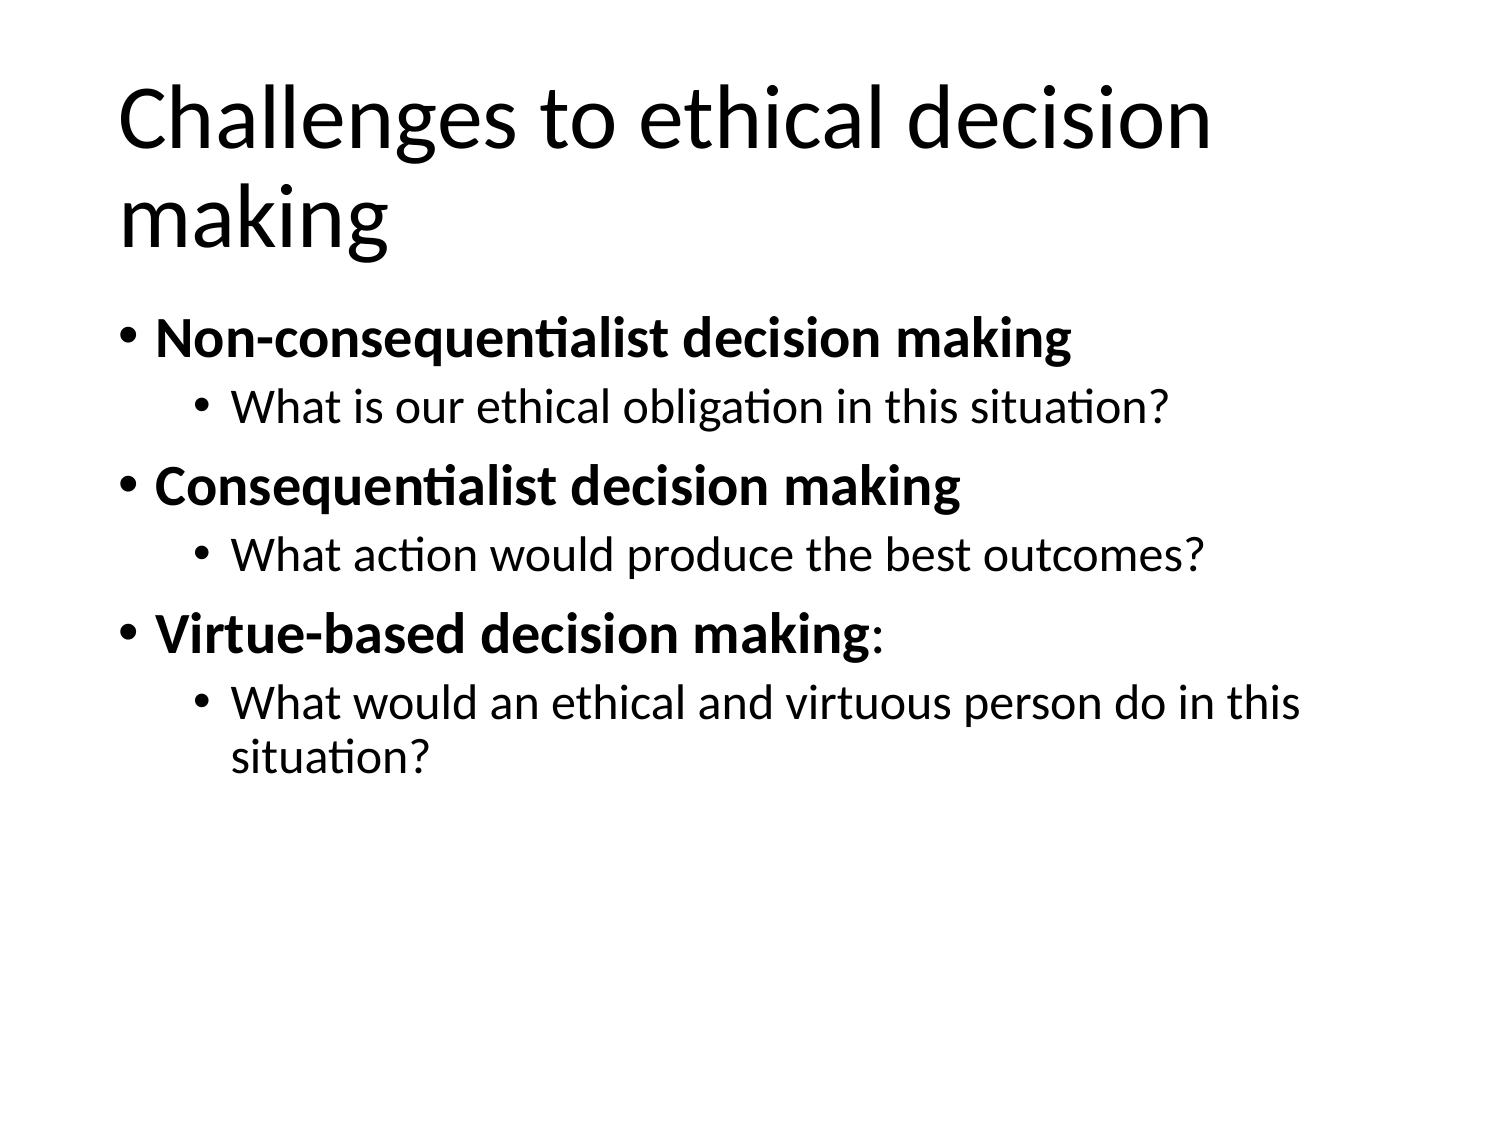

# Challenges to ethical decision making
Non-consequentialist decision making
What is our ethical obligation in this situation?
Consequentialist decision making
What action would produce the best outcomes?
Virtue-based decision making:
What would an ethical and virtuous person do in this situation?